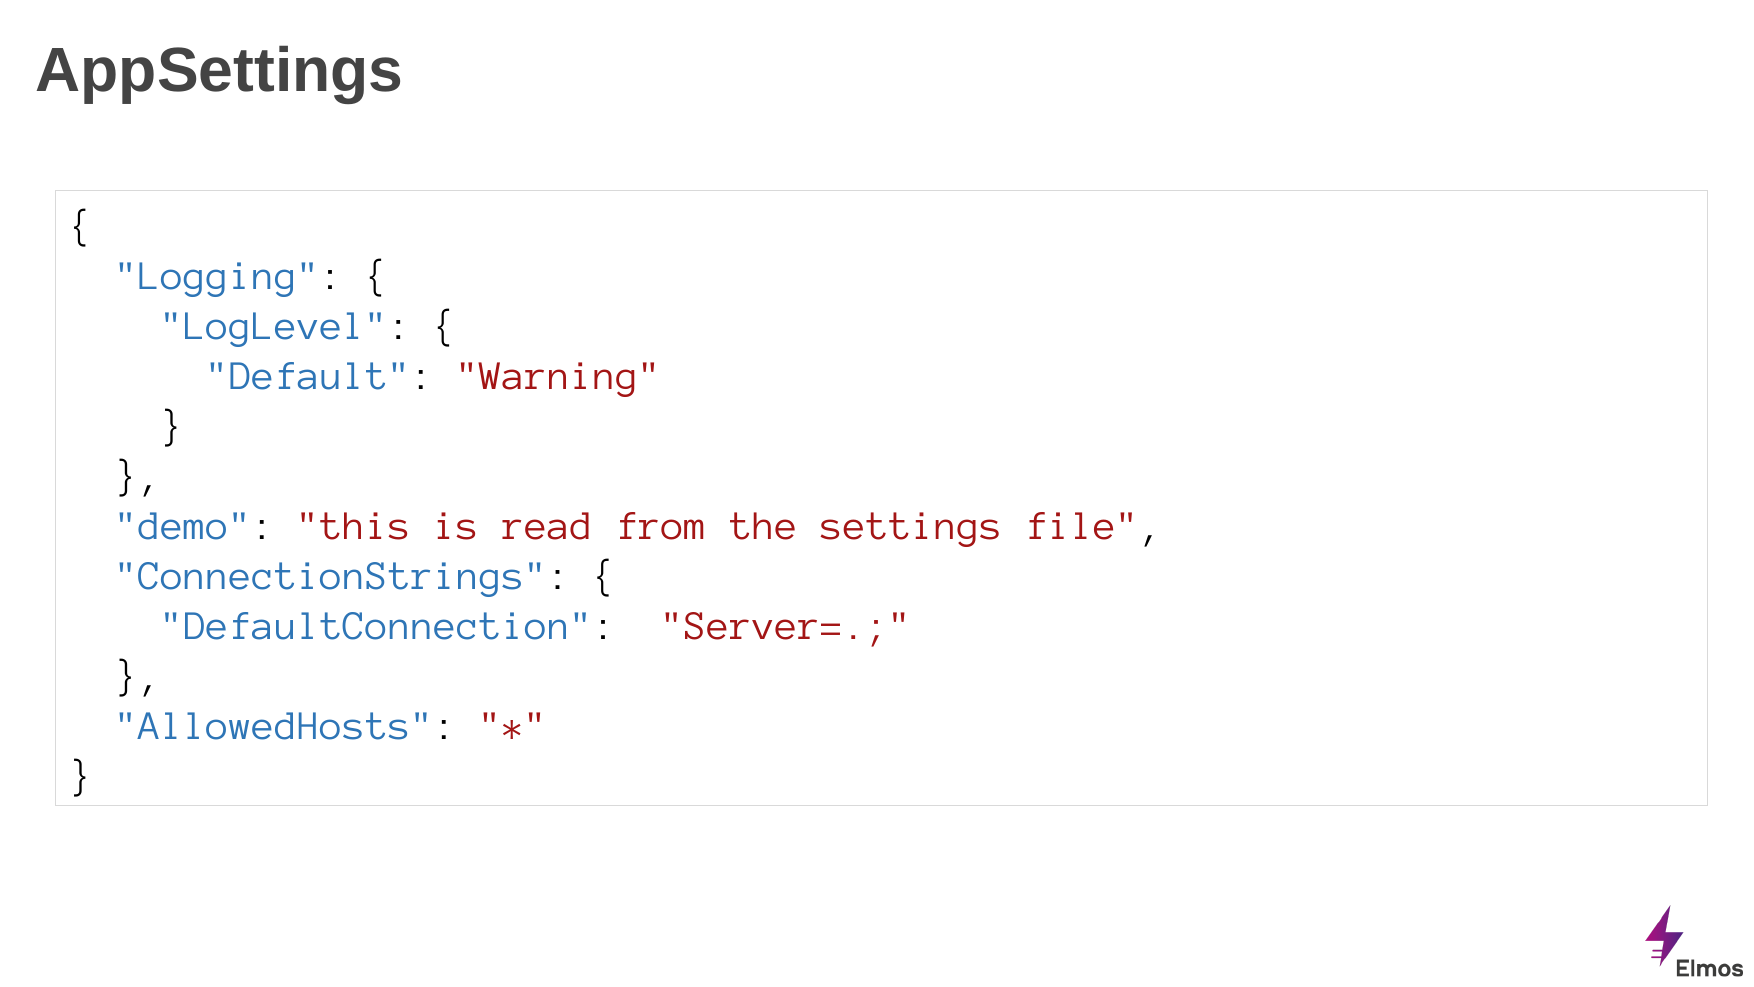

# AppSettings
{
  "Logging": {
    "LogLevel": {
      "Default": "Warning"
    }
  },
  "demo": "this is read from the settings file",
  "ConnectionStrings": {
    "DefaultConnection":  "Server=.;"
  },
  "AllowedHosts": "*"
}